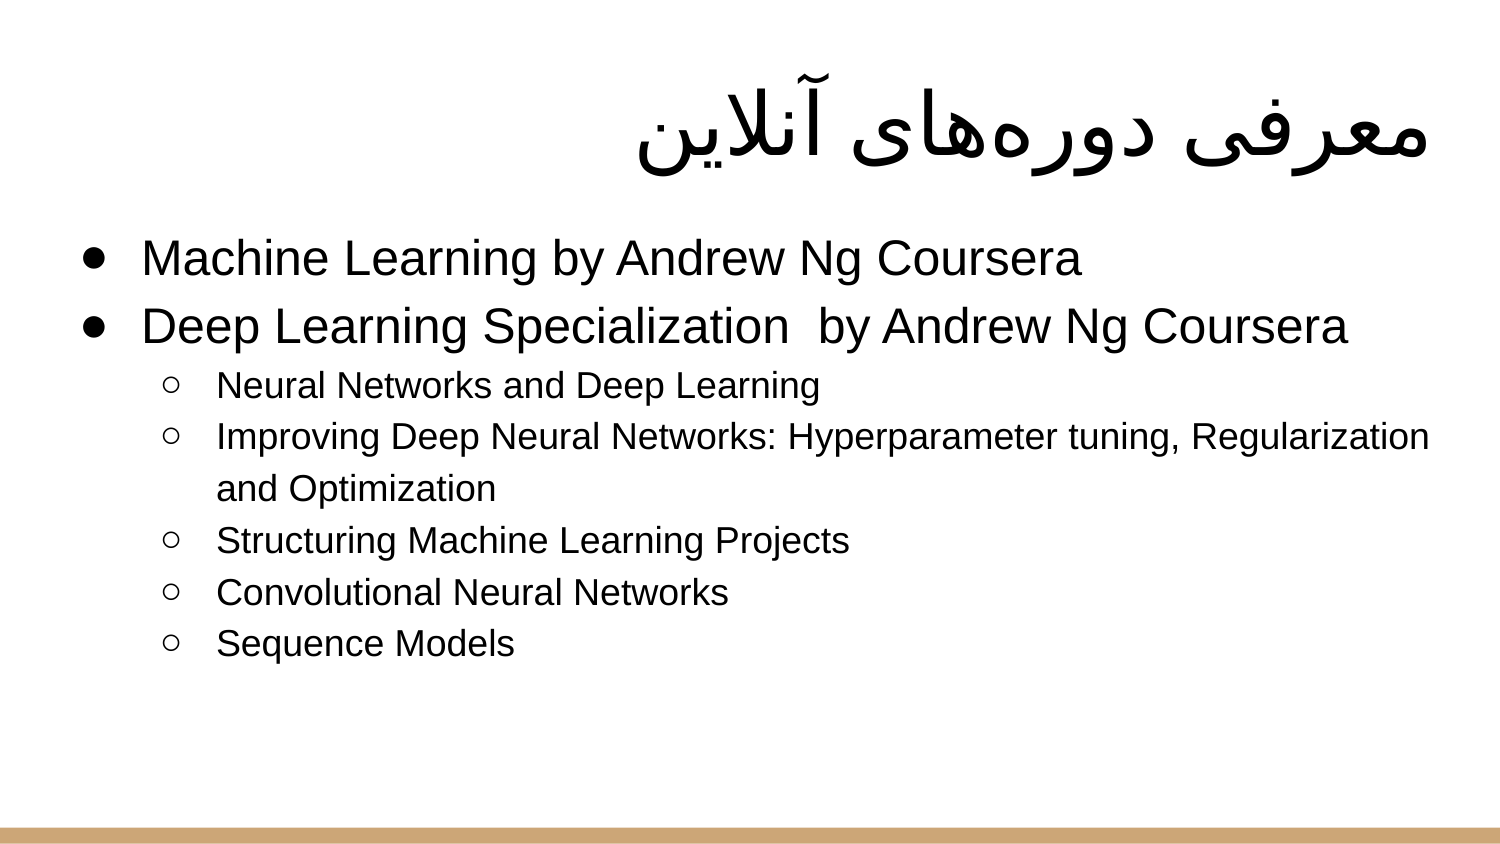

# معرفی دوره‌های آنلاین
Machine Learning by Andrew Ng Coursera
Deep Learning Specialization  by Andrew Ng Coursera
Neural Networks and Deep Learning
Improving Deep Neural Networks: Hyperparameter tuning, Regularization and Optimization
Structuring Machine Learning Projects
Convolutional Neural Networks
Sequence Models